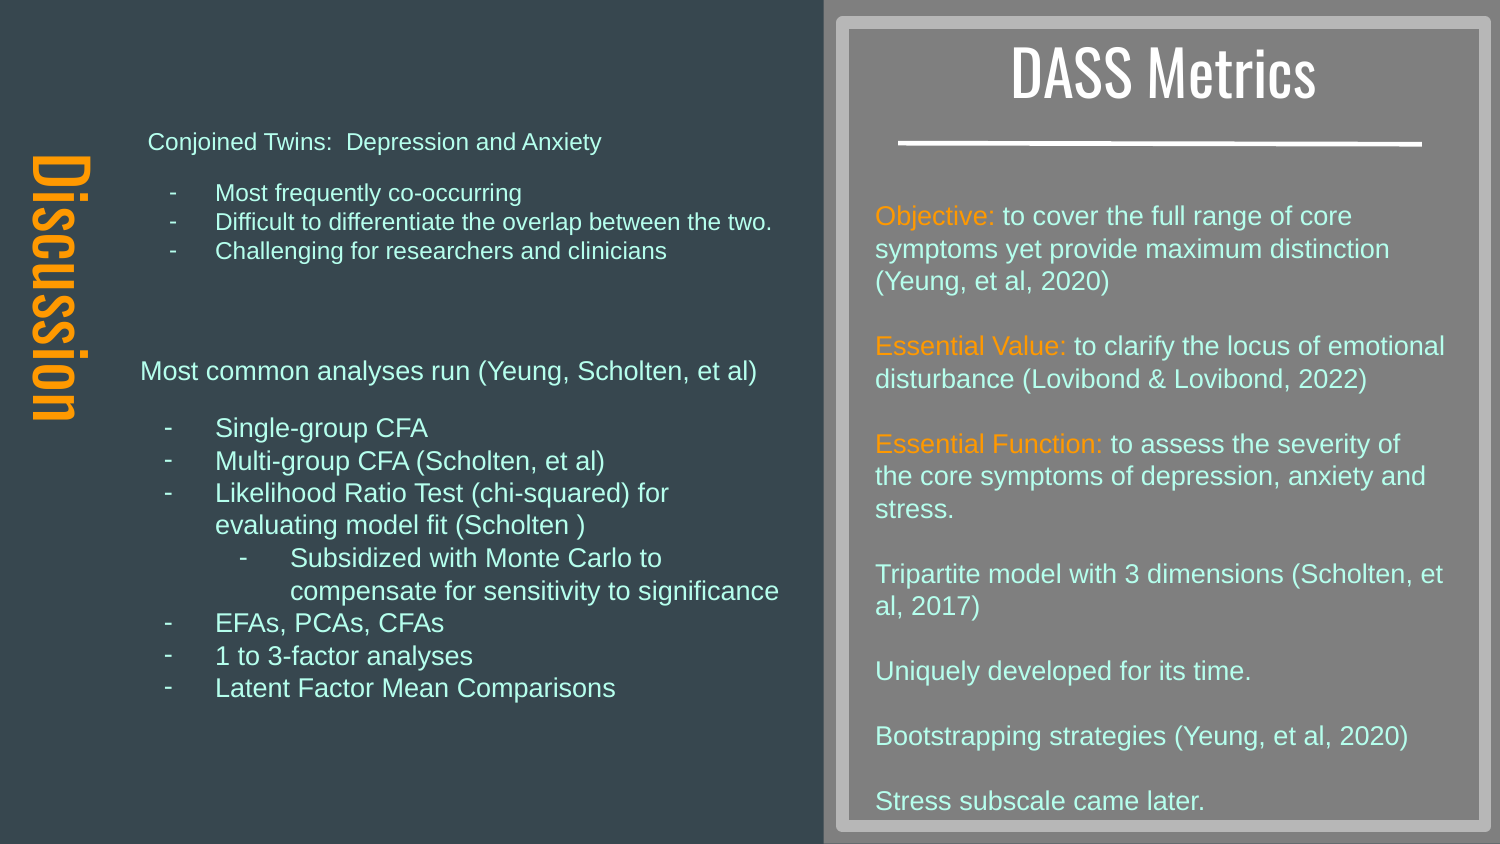

Discussion
# DASS Metrics

Conjoined Twins:  Depression and Anxiety
Most frequently co-occurring
Difficult to differentiate the overlap between the two.
Challenging for researchers and clinicians
Objective: to cover the full range of core symptoms yet provide maximum distinction (Yeung, et al, 2020)

Essential Value: to clarify the locus of emotional disturbance (Lovibond & Lovibond, 2022)

Essential Function: to assess the severity of the core symptoms of depression, anxiety and stress.

Tripartite model with 3 dimensions (Scholten, et al, 2017)

Uniquely developed for its time.

Bootstrapping strategies (Yeung, et al, 2020)

Stress subscale came later.
Most common analyses run (Yeung, Scholten, et al)
Single-group CFA
Multi-group CFA (Scholten, et al)
Likelihood Ratio Test (chi-squared) for evaluating model fit (Scholten )
Subsidized with Monte Carlo to compensate for sensitivity to significance
EFAs, PCAs, CFAs
1 to 3-factor analyses
Latent Factor Mean Comparisons